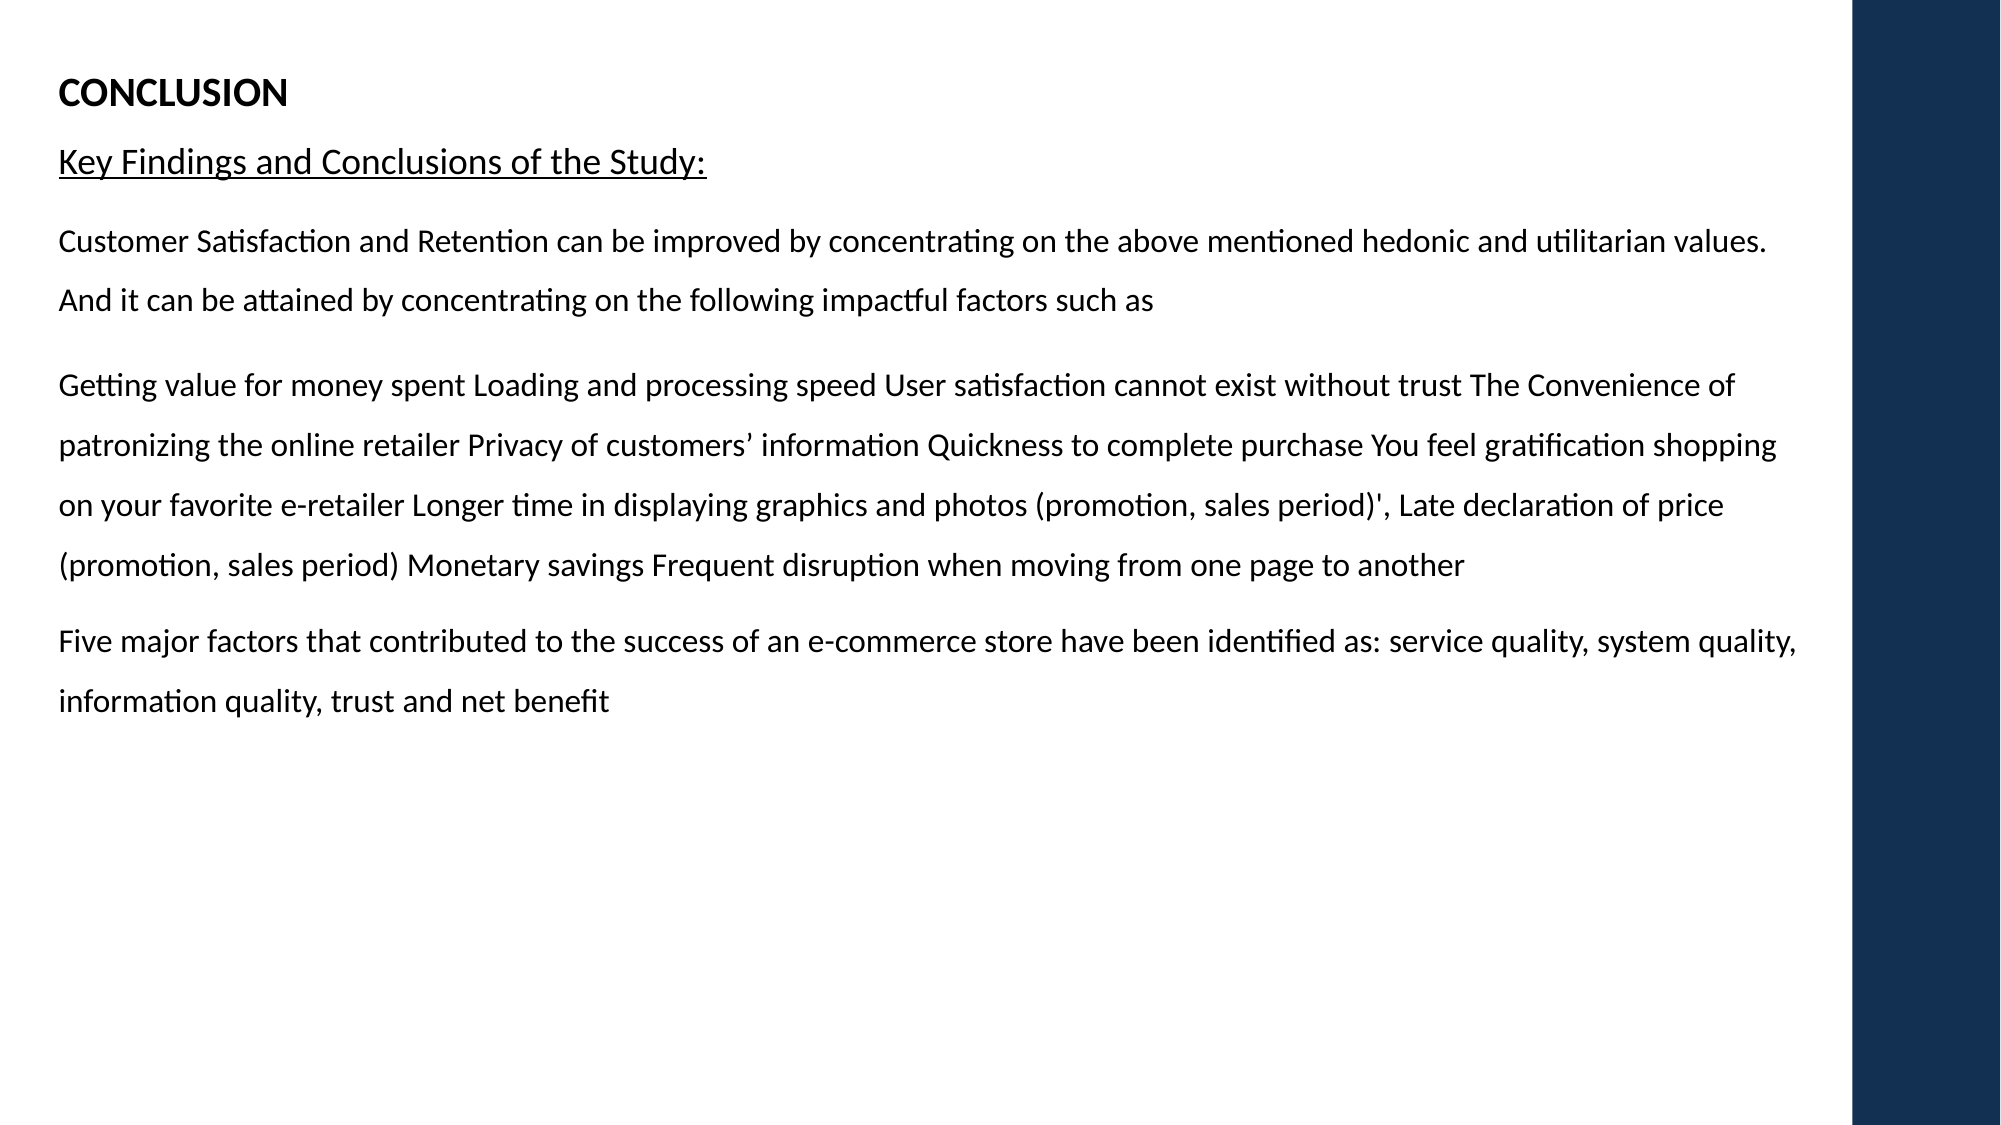

CONCLUSION
Key Findings and Conclusions of the Study:
Customer Satisfaction and Retention can be improved by concentrating on the above mentioned hedonic and utilitarian values. And it can be attained by concentrating on the following impactful factors such as
Getting value for money spent Loading and processing speed User satisfaction cannot exist without trust The Convenience of patronizing the online retailer Privacy of customers’ information Quickness to complete purchase You feel gratification shopping on your favorite e-retailer Longer time in displaying graphics and photos (promotion, sales period)', Late declaration of price (promotion, sales period) Monetary savings Frequent disruption when moving from one page to another
Five major factors that contributed to the success of an e-commerce store have been identified as: service quality, system quality, information quality, trust and net benefit